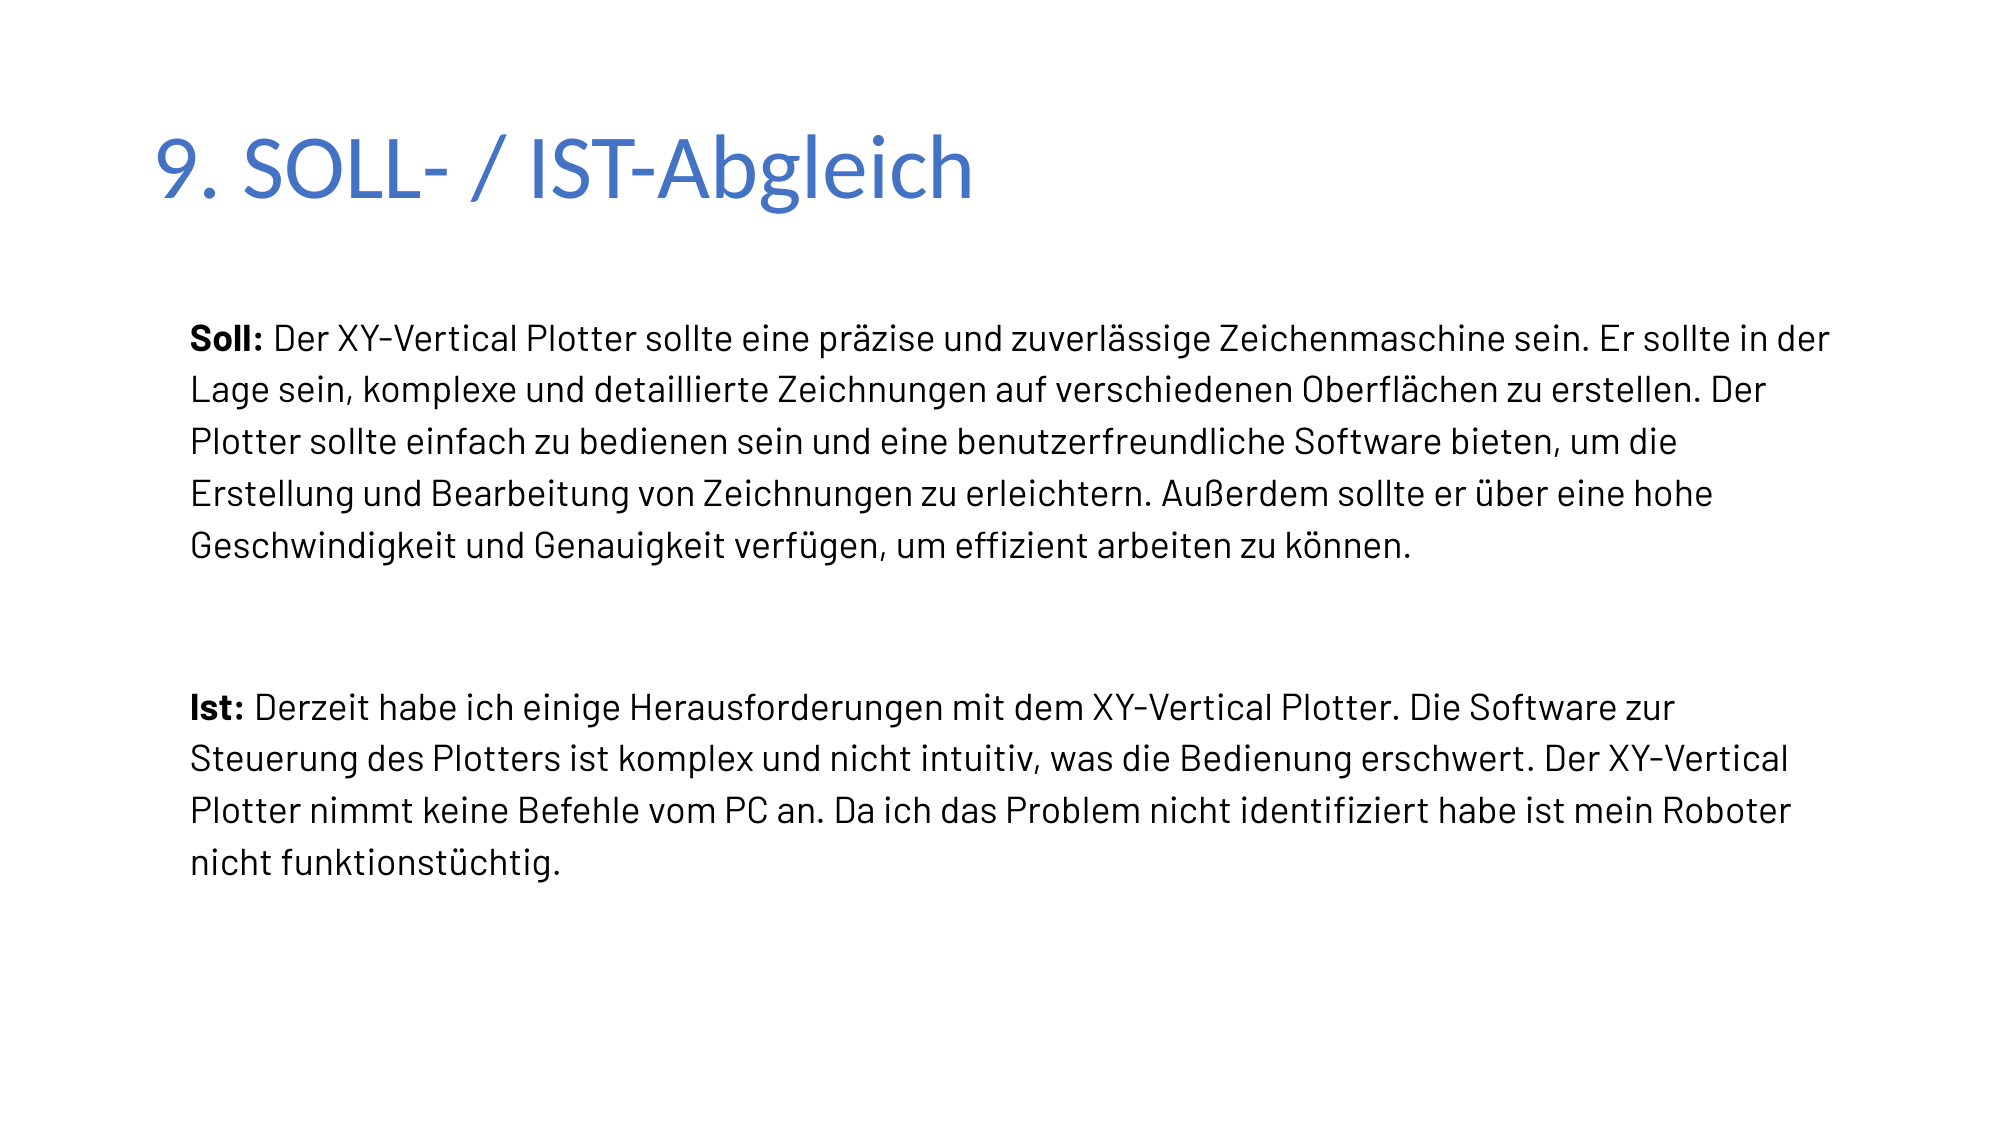

# 9. SOLL- / IST-Abgleich
Soll: Der XY-Vertical Plotter sollte eine präzise und zuverlässige Zeichenmaschine sein. Er sollte in der Lage sein, komplexe und detaillierte Zeichnungen auf verschiedenen Oberflächen zu erstellen. Der Plotter sollte einfach zu bedienen sein und eine benutzerfreundliche Software bieten, um die Erstellung und Bearbeitung von Zeichnungen zu erleichtern. Außerdem sollte er über eine hohe Geschwindigkeit und Genauigkeit verfügen, um effizient arbeiten zu können.

Ist: Derzeit habe ich einige Herausforderungen mit dem XY-Vertical Plotter. Die Software zur Steuerung des Plotters ist komplex und nicht intuitiv, was die Bedienung erschwert. Der XY-Vertical Plotter nimmt keine Befehle vom PC an. Da ich das Problem nicht identifiziert habe ist mein Roboter nicht funktionstüchtig.